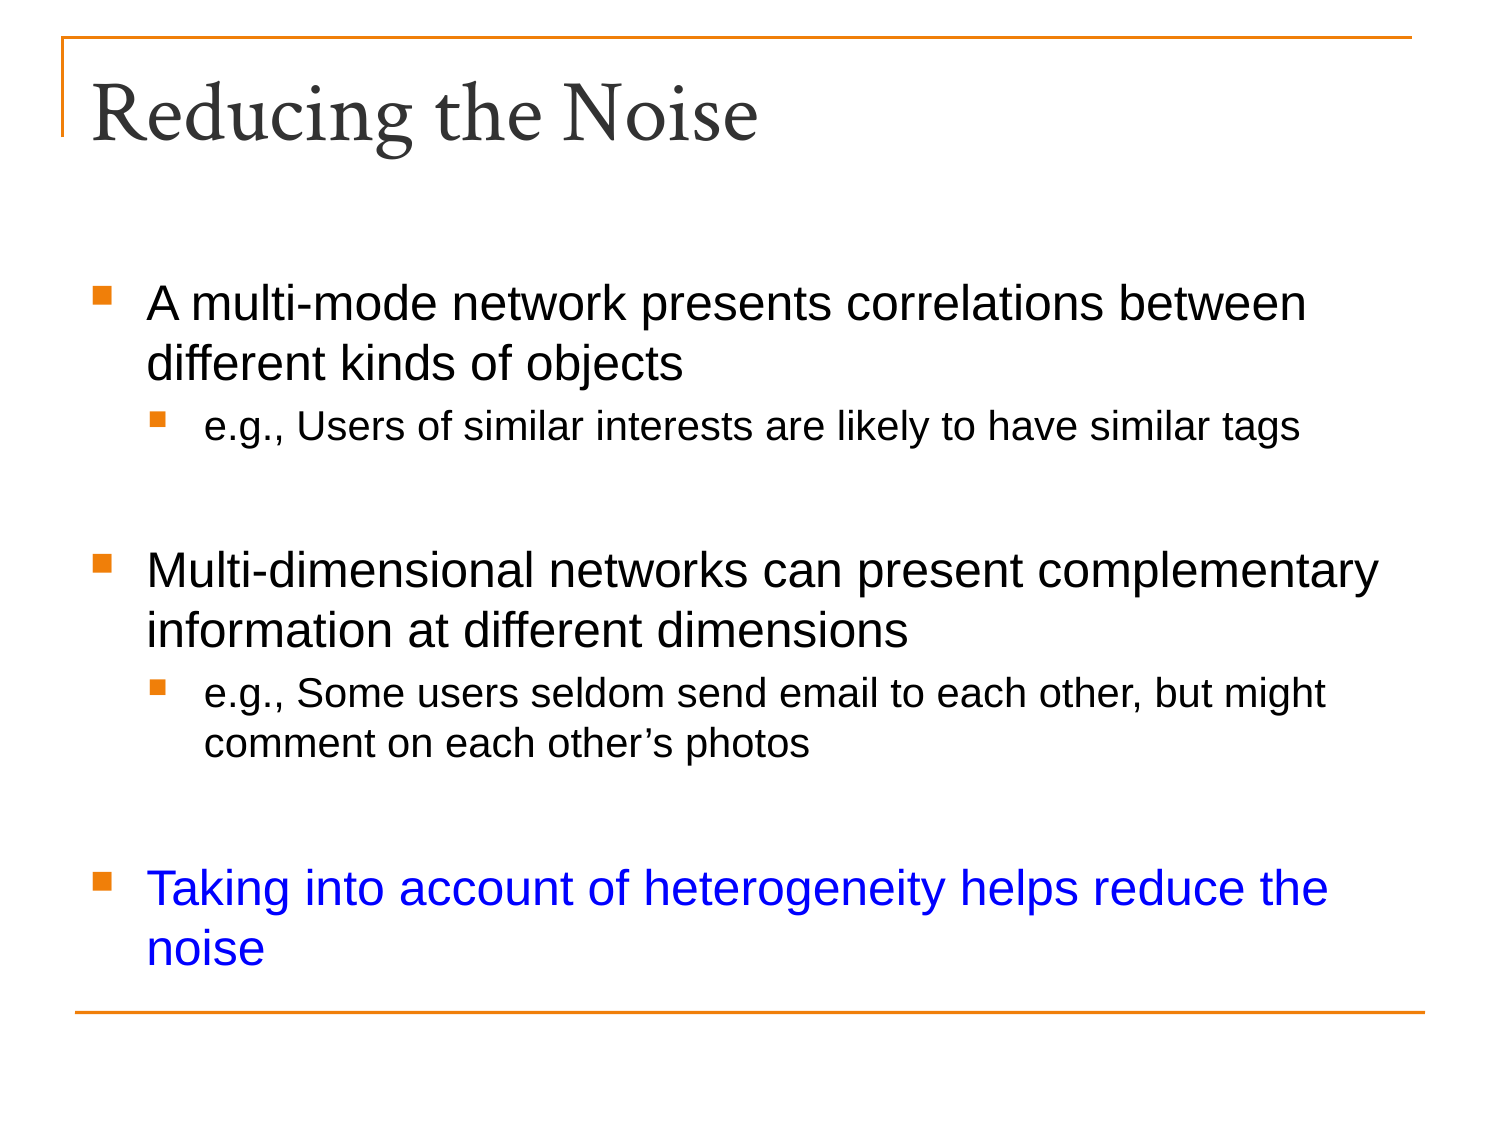

# Reducing the Noise
A multi-mode network presents correlations between different kinds of objects
e.g., Users of similar interests are likely to have similar tags

Multi-dimensional networks can present complementary information at different dimensions
e.g., Some users seldom send email to each other, but might comment on each other’s photos

Taking into account of heterogeneity helps reduce the noise